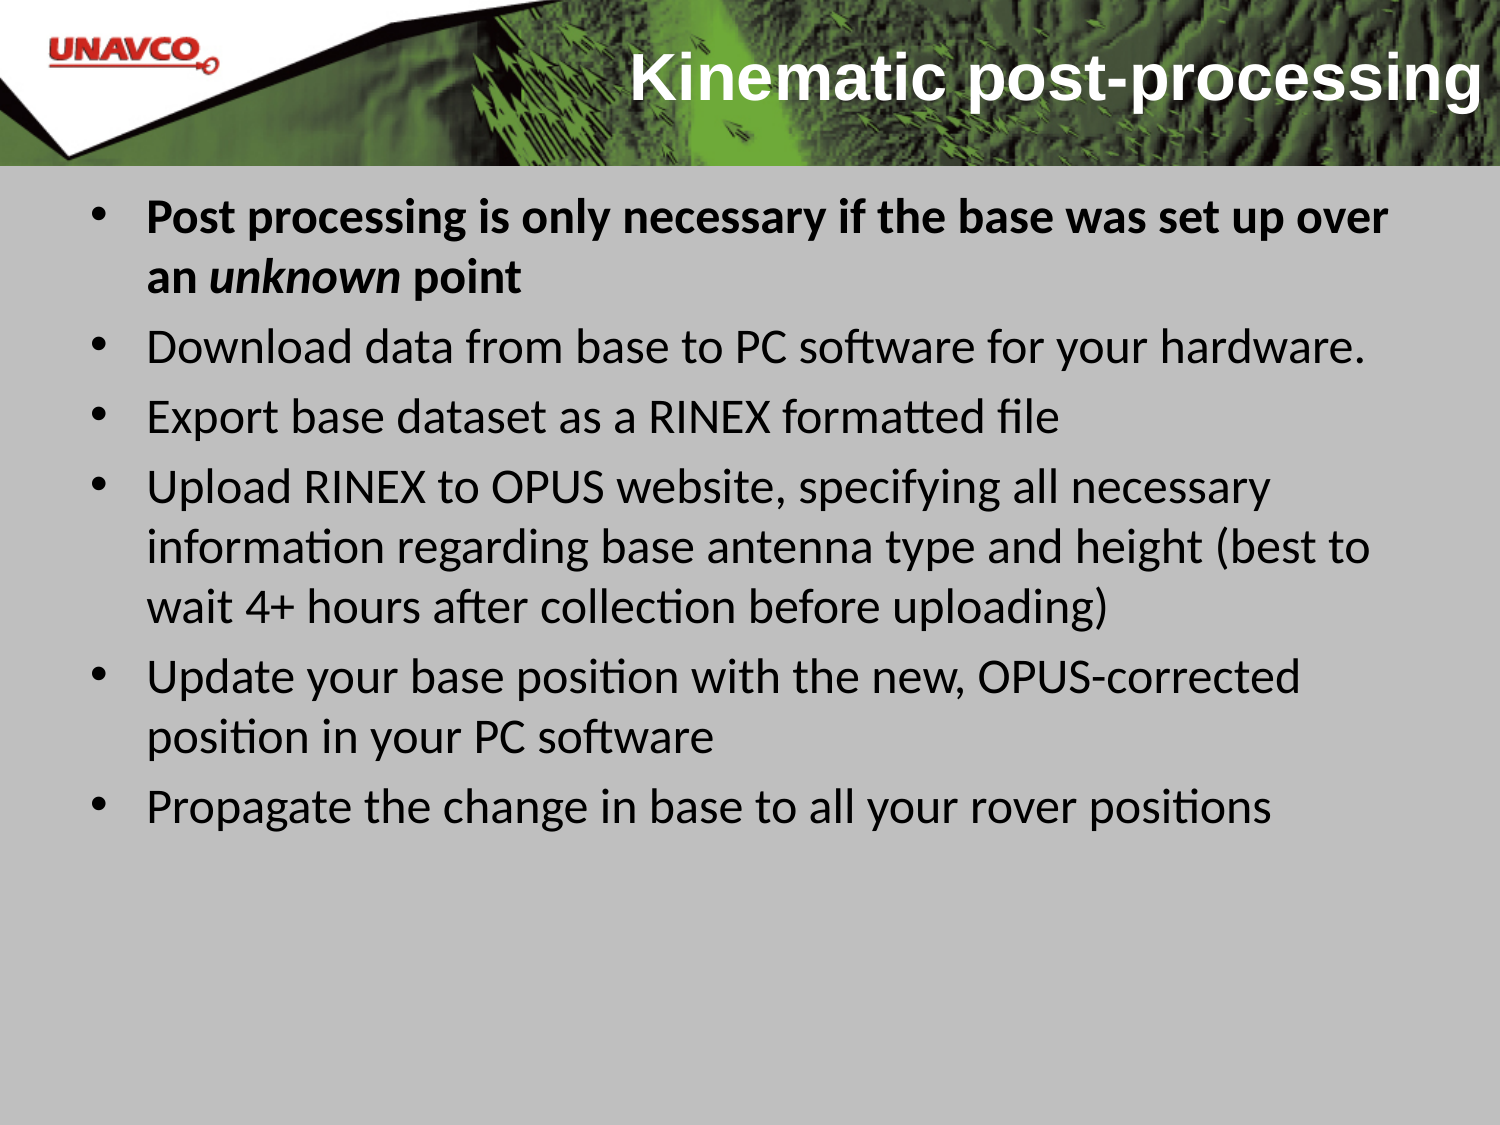

# Kinematic post-processing
Post processing is only necessary if the base was set up over an unknown point
Download data from base to PC software for your hardware.
Export base dataset as a RINEX formatted file
Upload RINEX to OPUS website, specifying all necessary information regarding base antenna type and height (best to wait 4+ hours after collection before uploading)
Update your base position with the new, OPUS-corrected position in your PC software
Propagate the change in base to all your rover positions